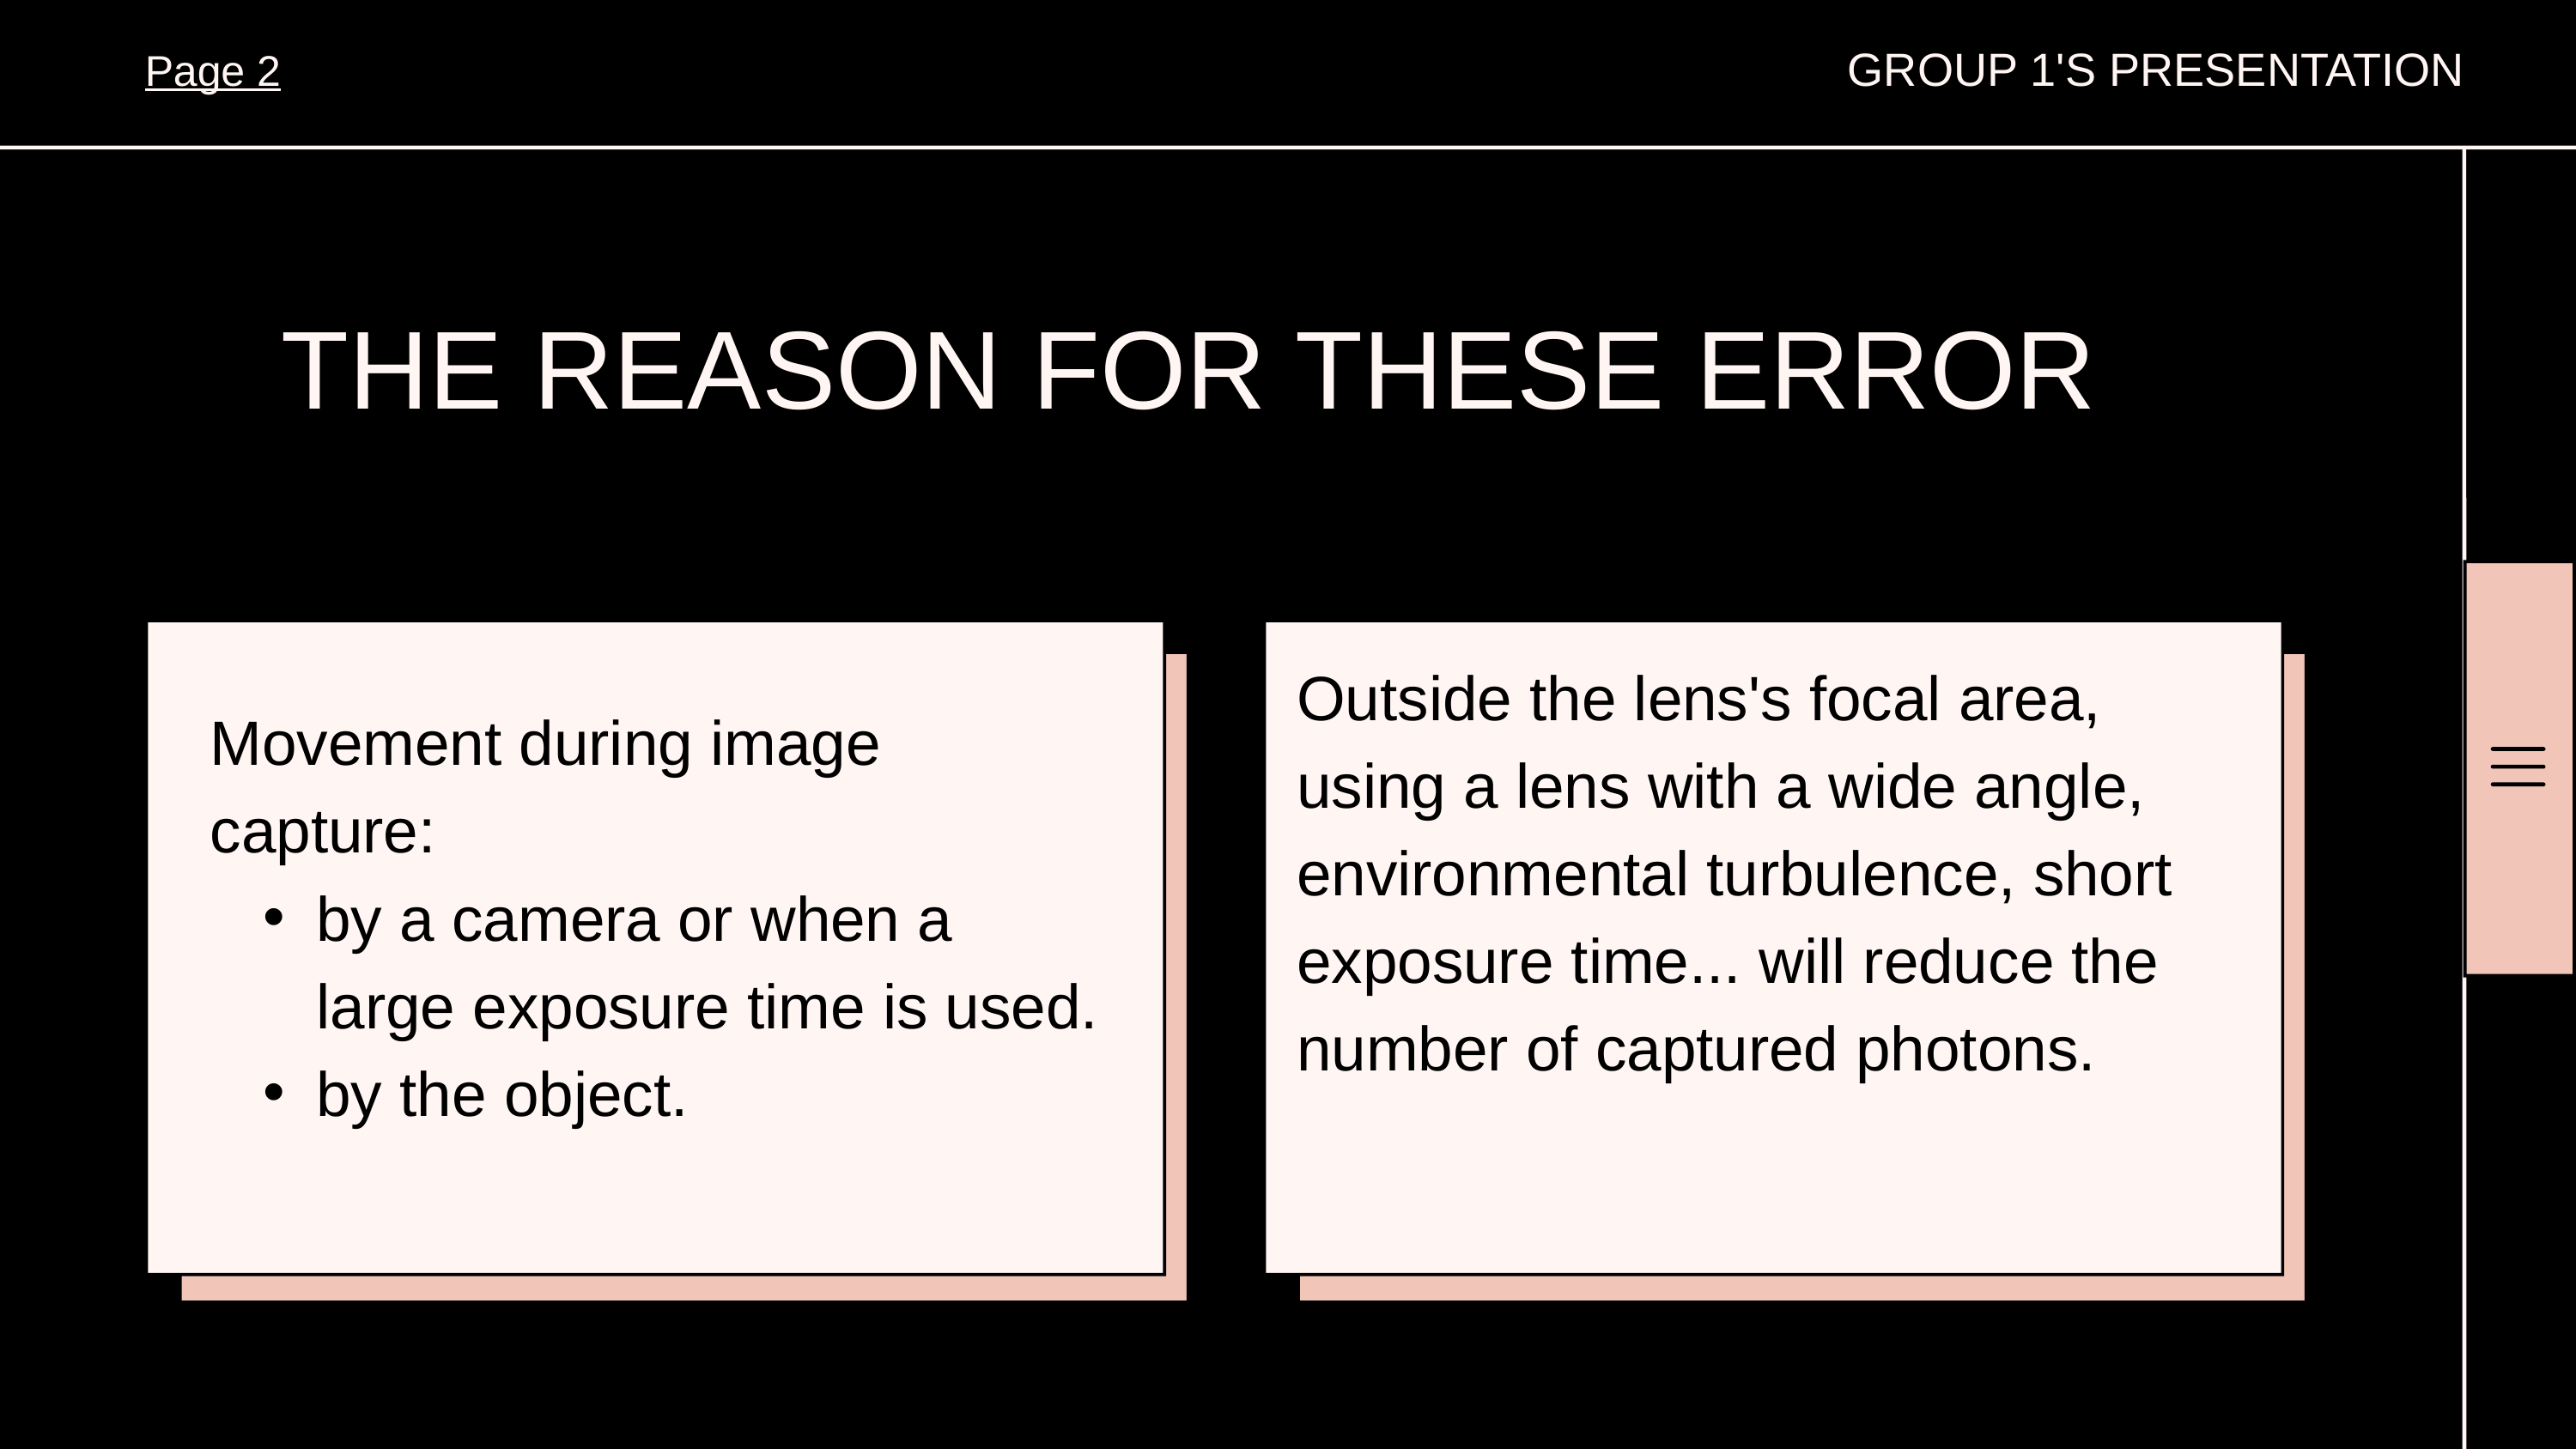

GROUP 1'S PRESENTATION
Page 2

THE REASON FOR THESE ERROR

Outside the lens's focal area, using a lens with a wide angle, environmental turbulence, short exposure time... will reduce the number of captured photons.

Movement during image capture:
by a camera or when a large exposure time is used.
by the object.